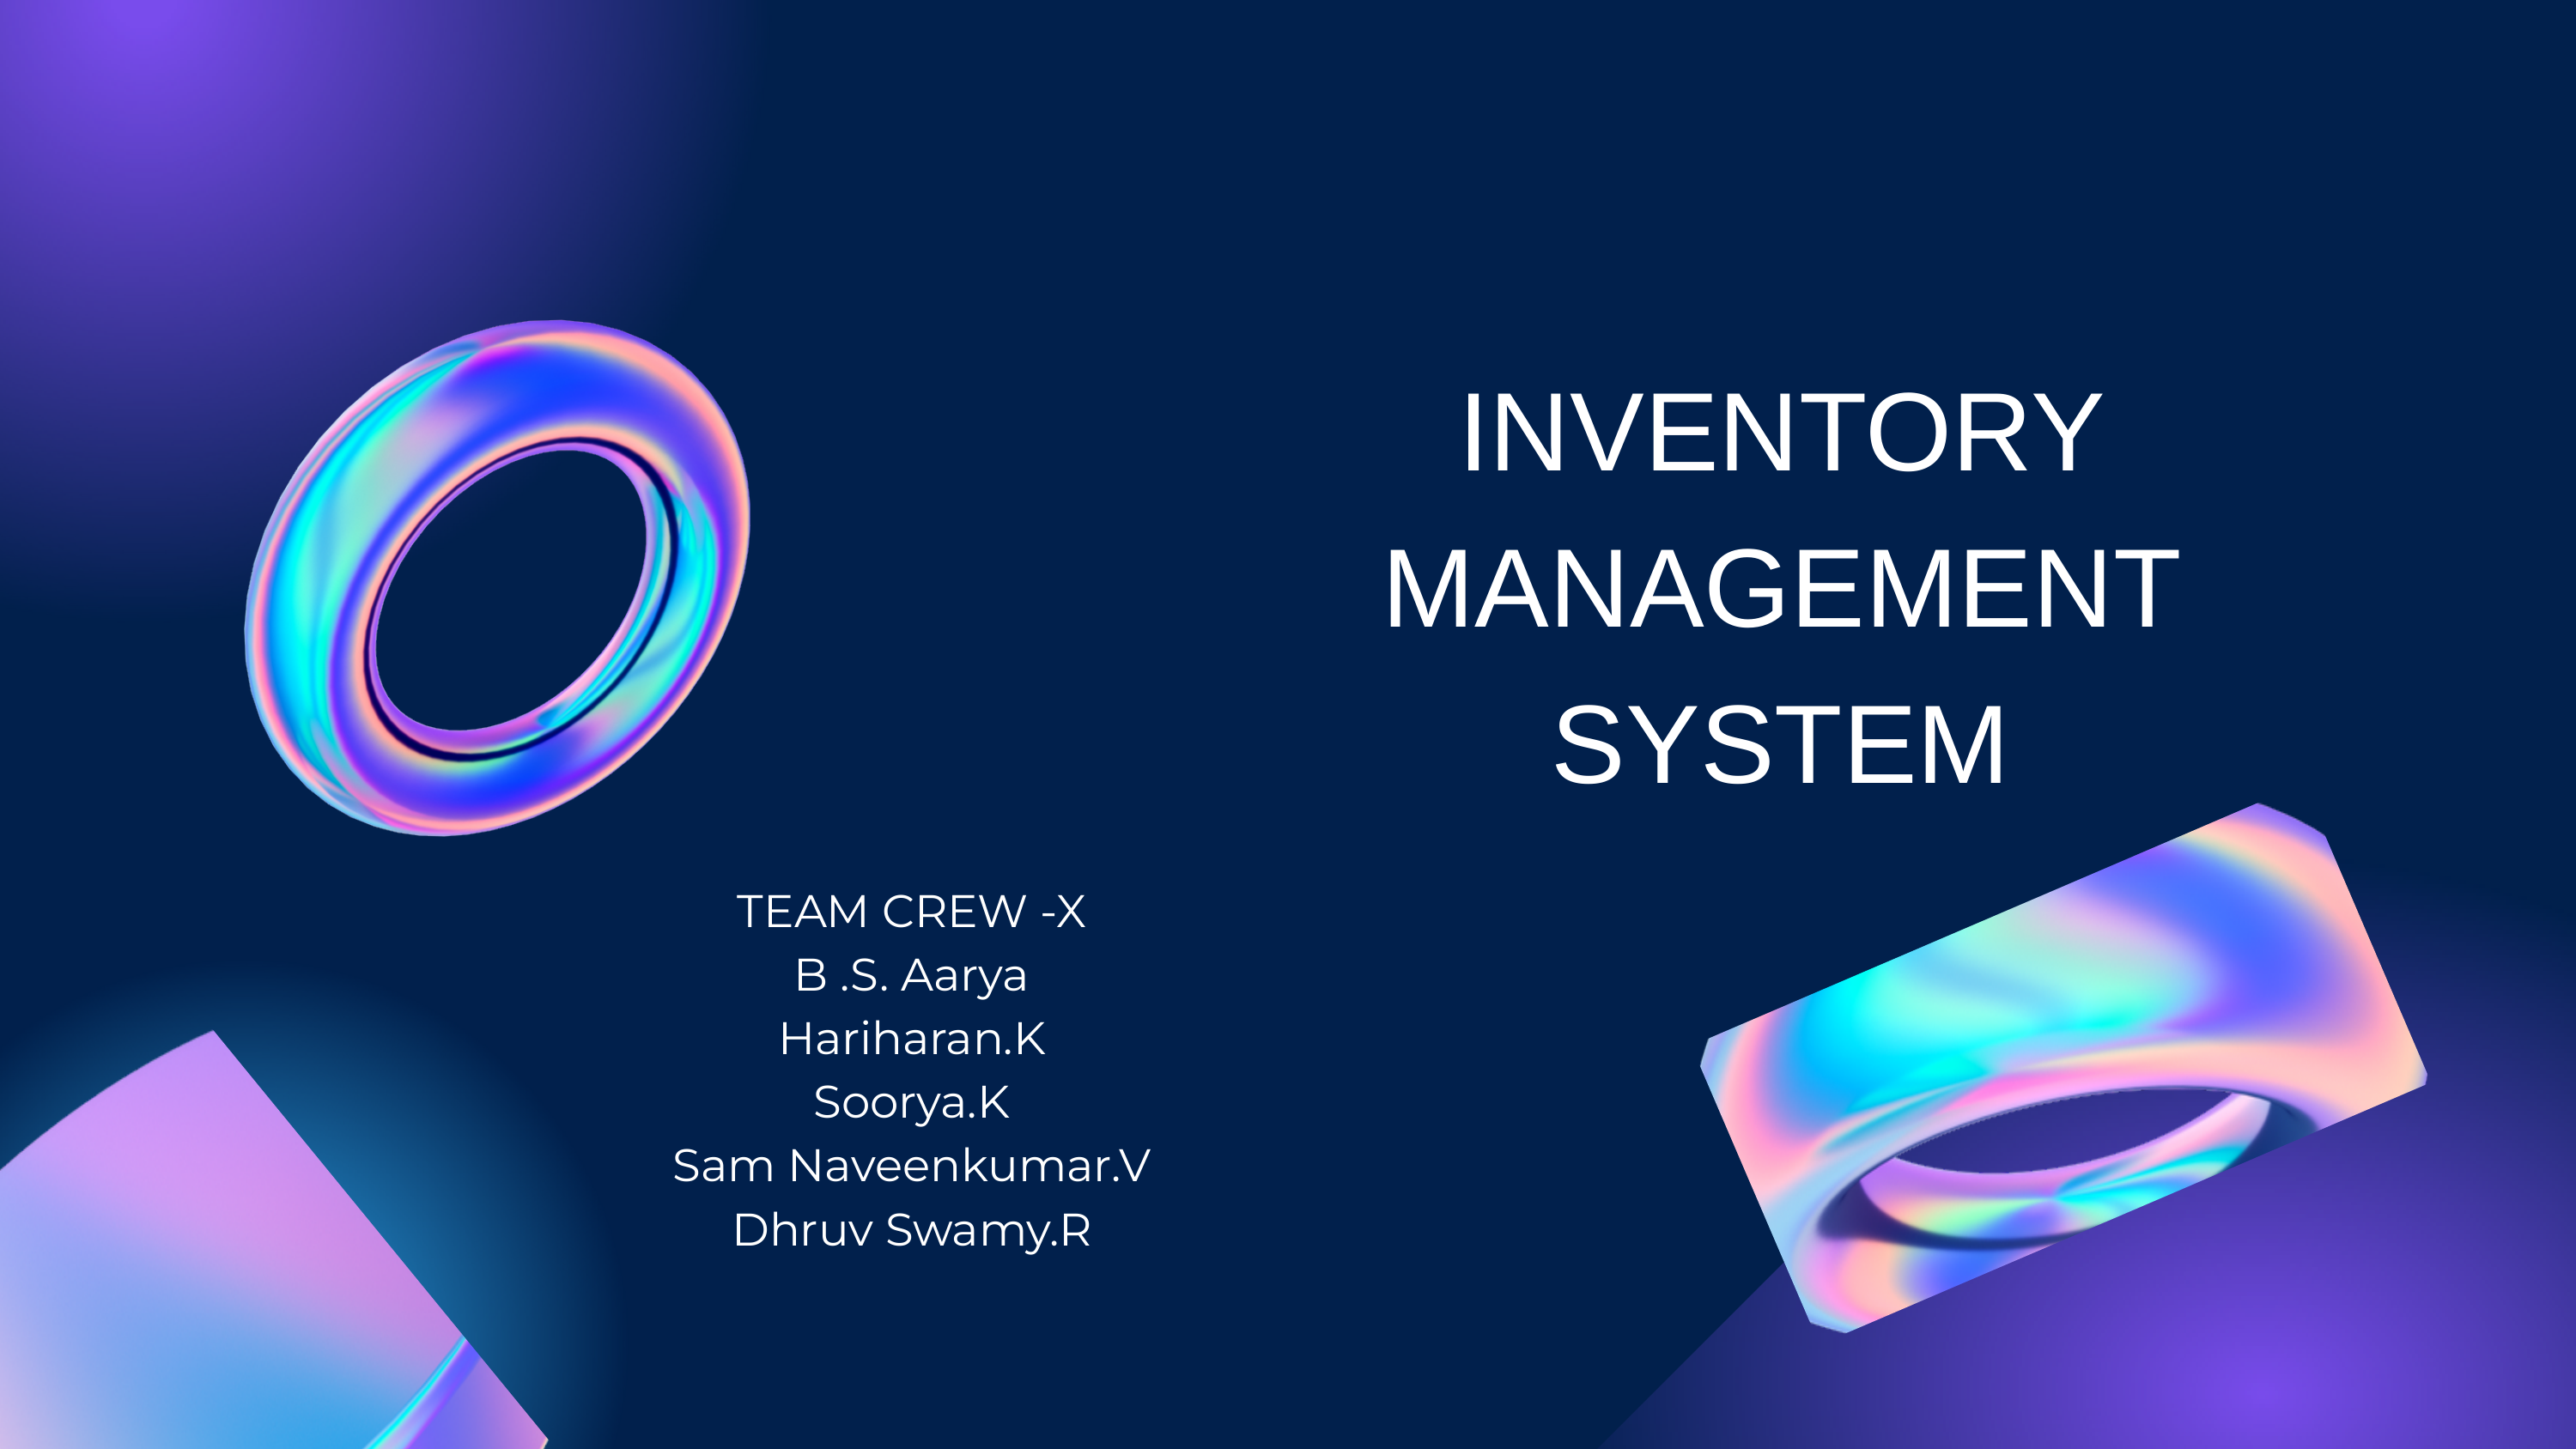

INVENTORY MANAGEMENT SYSTEM
TEAM CREW -X
B .S. Aarya
Hariharan.K
Soorya.K
Sam Naveenkumar.V
Dhruv Swamy.R